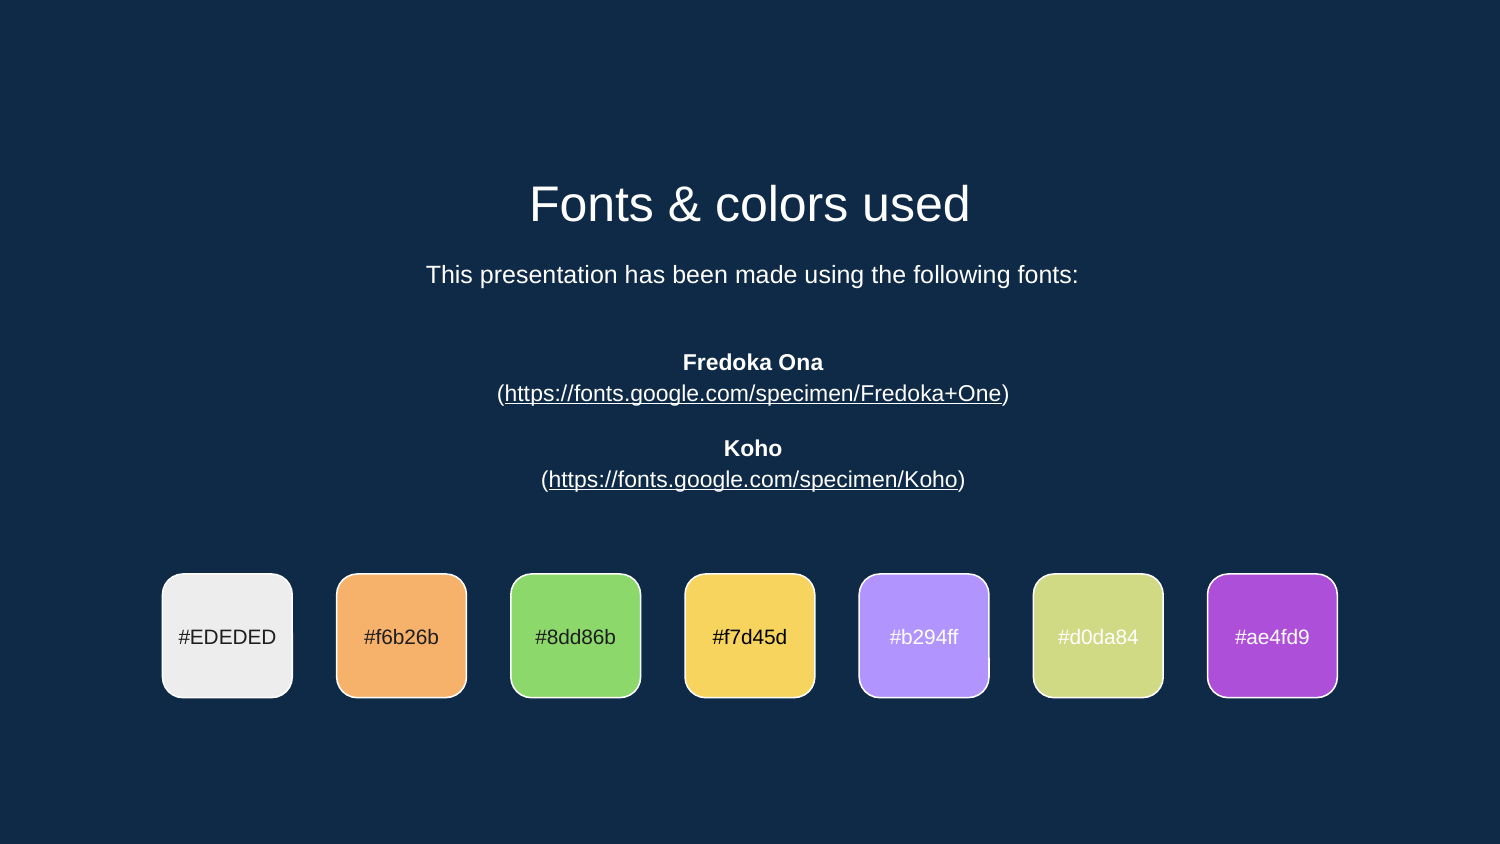

Fonts & colors used
This presentation has been made using the following fonts:

Fredoka Ona
(https://fonts.google.com/specimen/Fredoka+One)

Koho
(https://fonts.google.com/specimen/Koho)

#EDEDED
#f6b26b
#8dd86b
#f7d45d
#b294ff
#d0da84
#ae4fd9